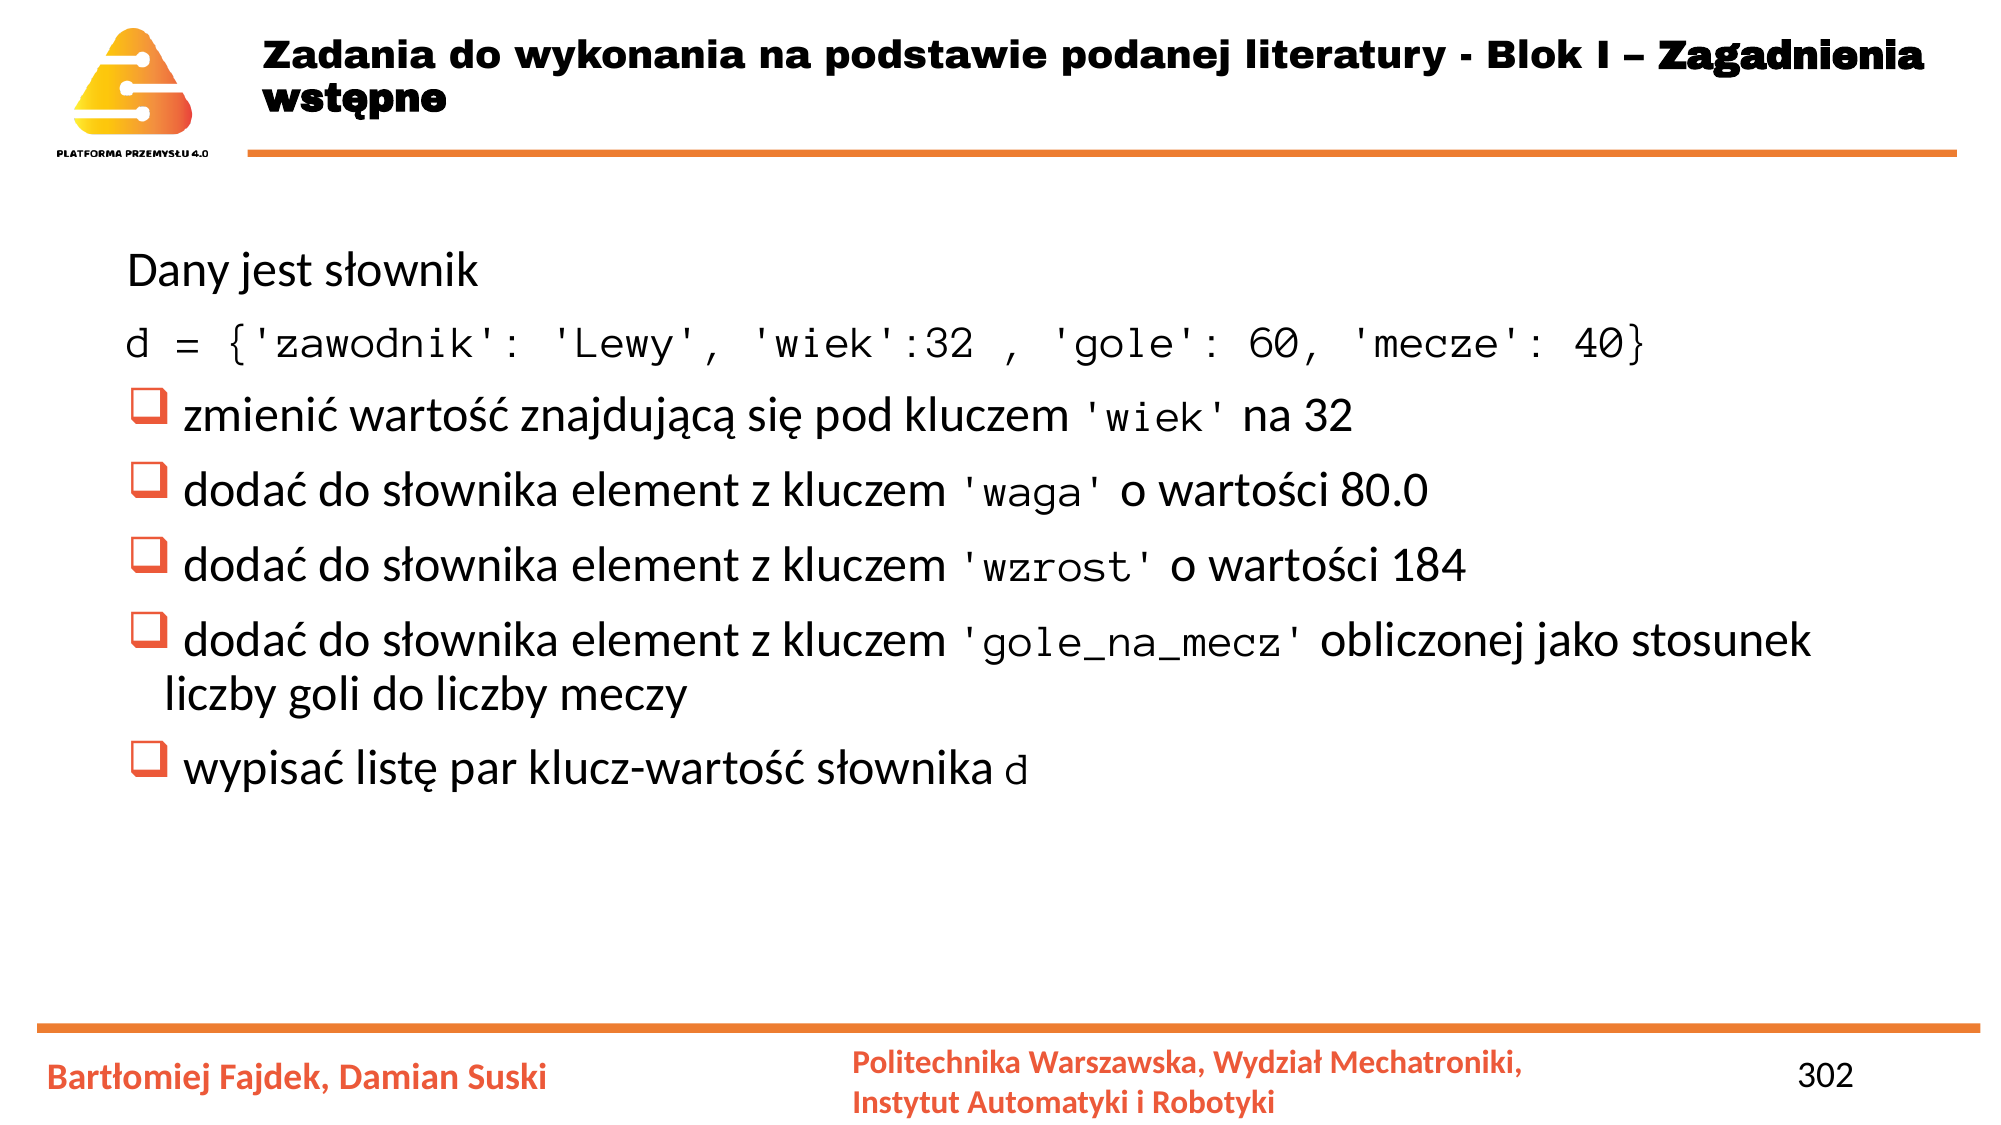

# Zadania do wykonania na podstawie podanej literatury - Blok I – Zagadnienia wstępne
Dany jest słownik
d = {'zawodnik': 'Lewy', 'wiek':32 , 'gole': 60, 'mecze': 40}
 zmienić wartość znajdującą się pod kluczem 'wiek' na 32
 dodać do słownika element z kluczem 'waga' o wartości 80.0
 dodać do słownika element z kluczem 'wzrost' o wartości 184
 dodać do słownika element z kluczem 'gole_na_mecz' obliczonej jako stosunek liczby goli do liczby meczy
 wypisać listę par klucz-wartość słownika d
302